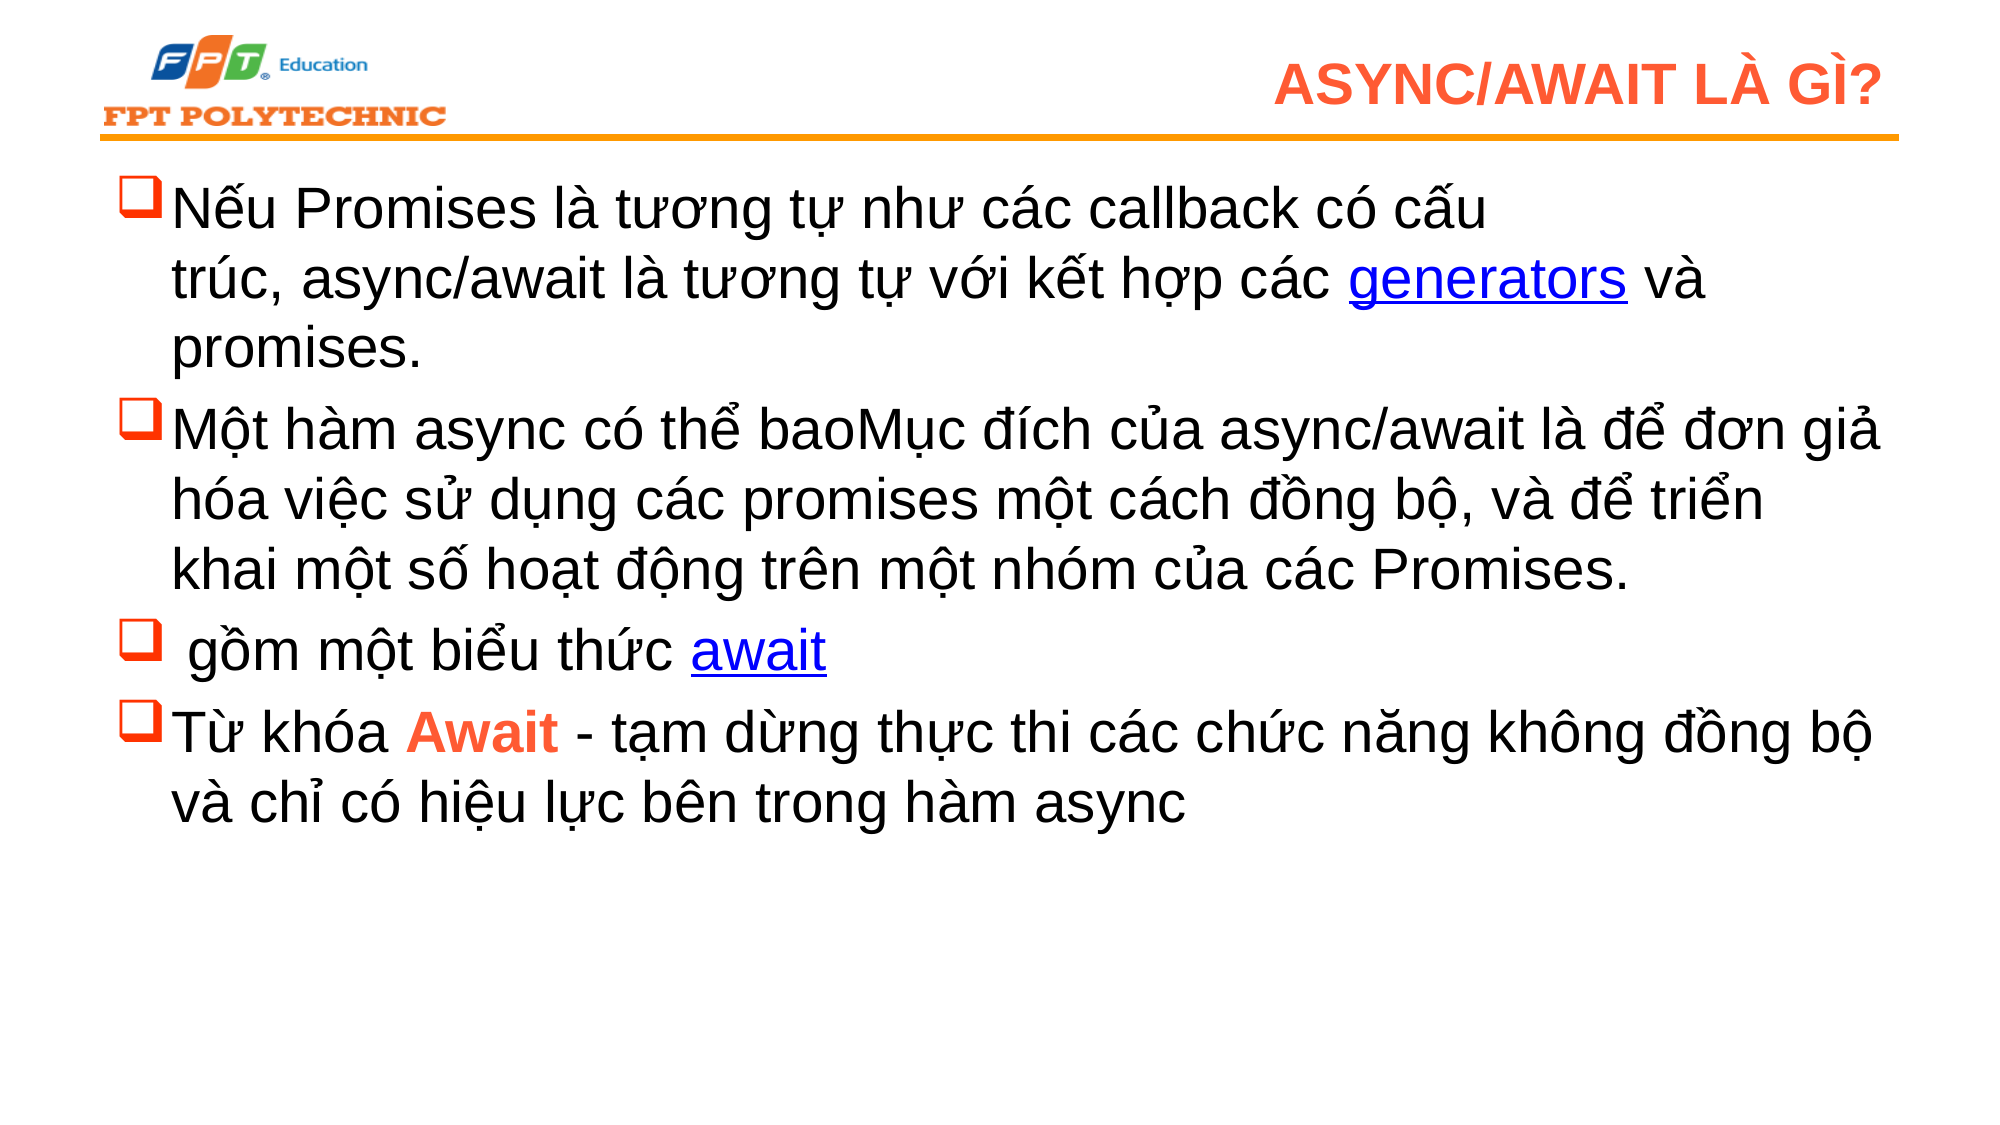

# Async/Await là gì?
Nếu Promises là tương tự như các callback có cấu trúc, async/await là tương tự với kết hợp các generators và promises.
Một hàm async có thể baoMục đích của async/await là để đơn giả hóa việc sử dụng các promises một cách đồng bộ, và để triển khai một số hoạt động trên một nhóm của các Promises.
 gồm một biểu thức await
Từ khóa Await - tạm dừng thực thi các chức năng không đồng bộ và chỉ có hiệu lực bên trong hàm async